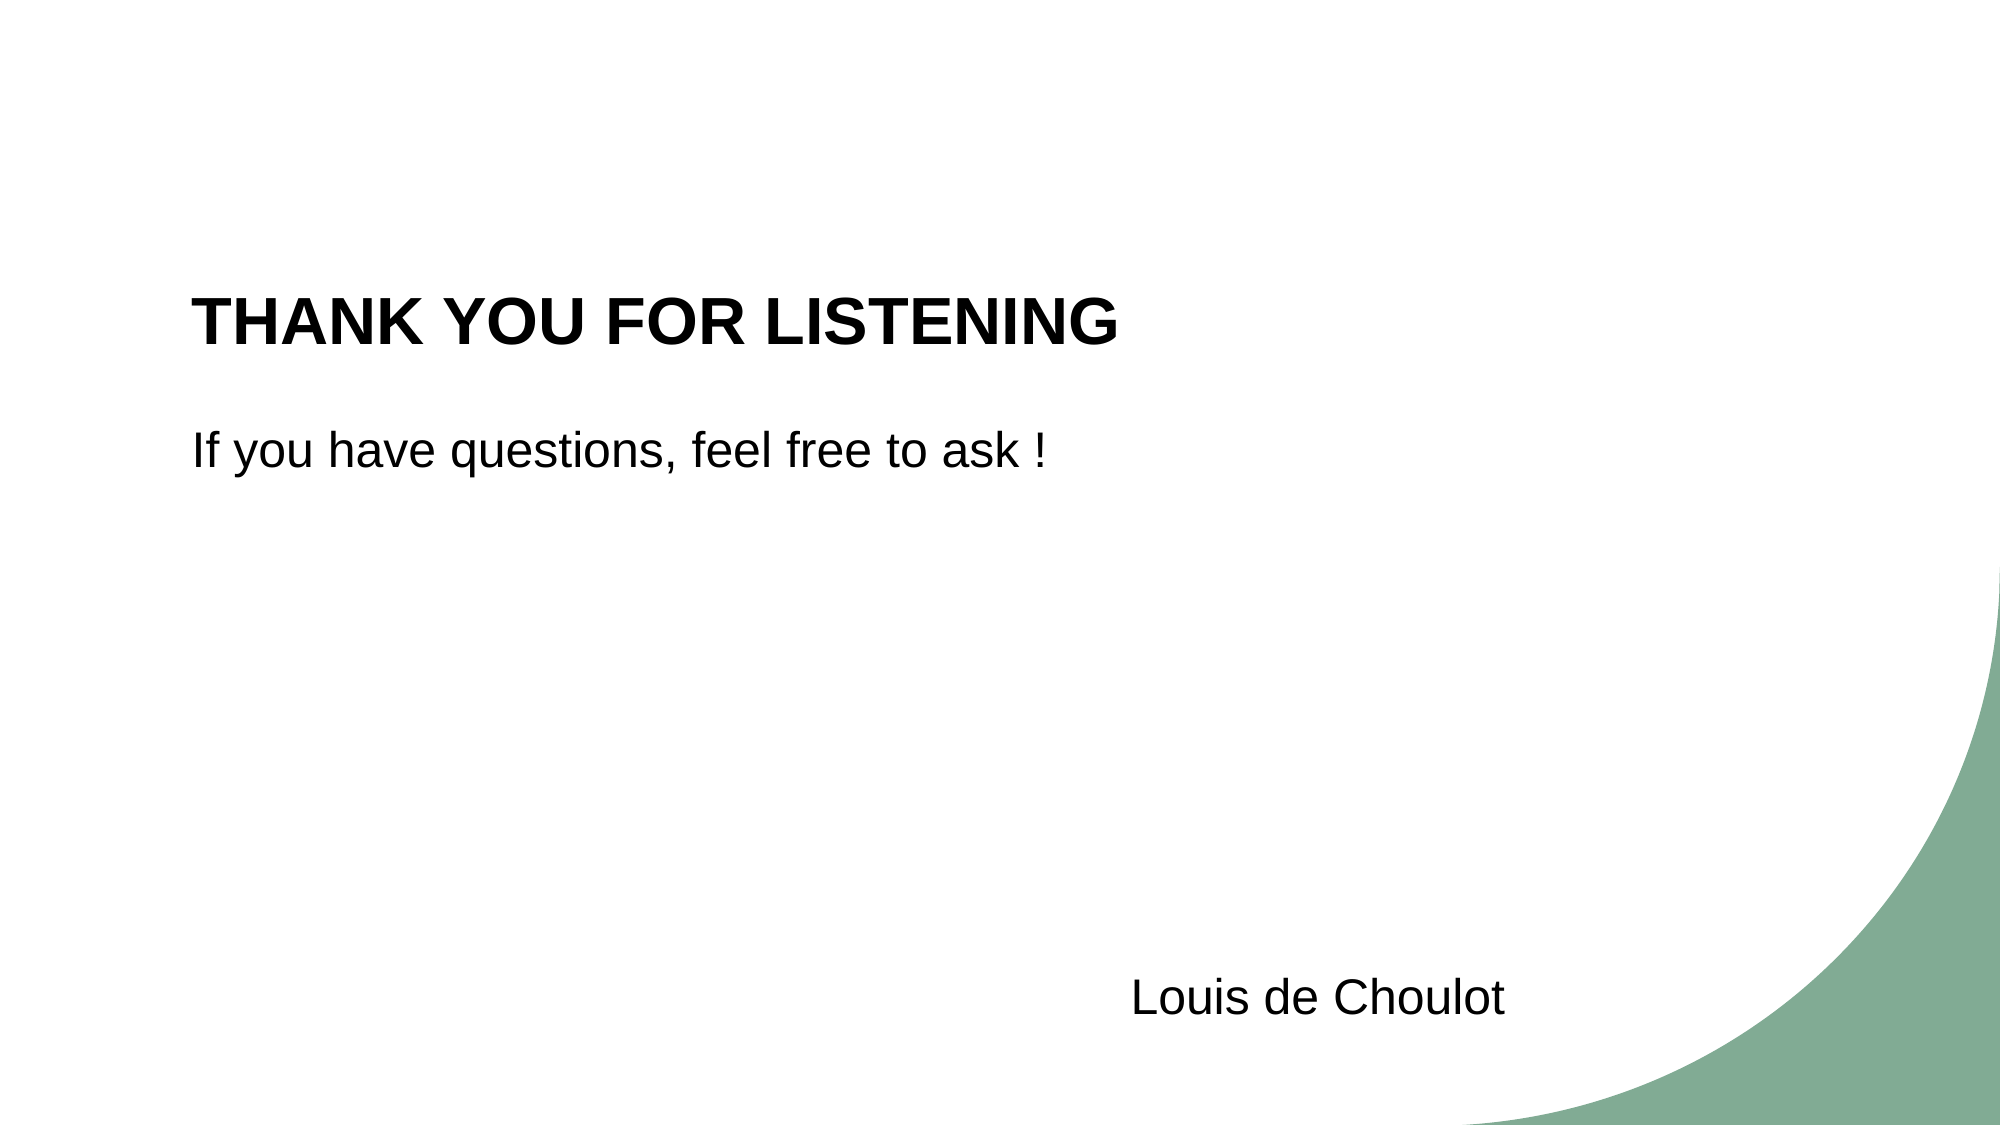

# THANK YOU FOR LISTENING
If you have questions, feel free to ask !
Louis de Choulot